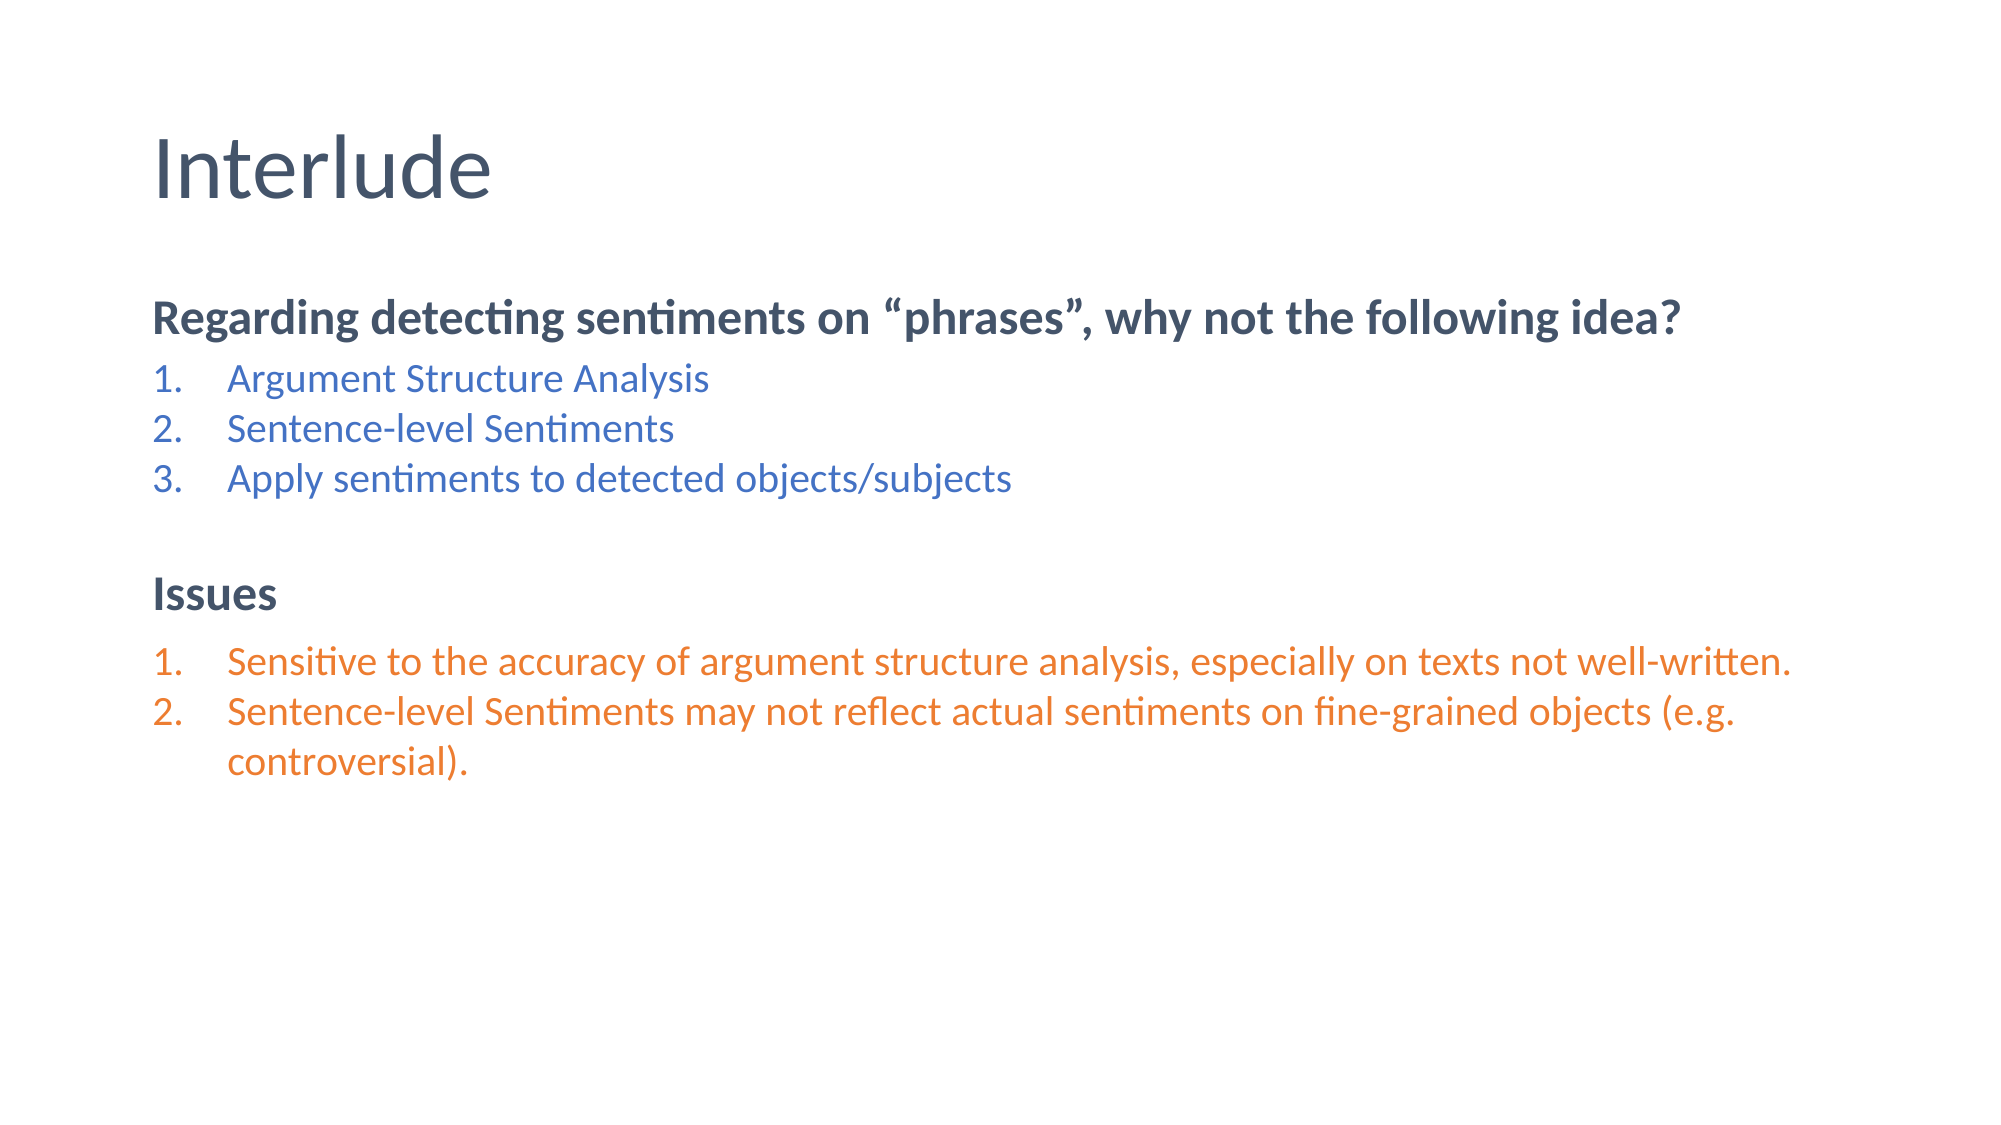

# Interlude
Regarding detecting sentiments on “phrases”, why not the following idea?
Argument Structure Analysis
Sentence-level Sentiments
Apply sentiments to detected objects/subjects
Issues
Sensitive to the accuracy of argument structure analysis, especially on texts not well-written.
Sentence-level Sentiments may not reflect actual sentiments on fine-grained objects (e.g. controversial).